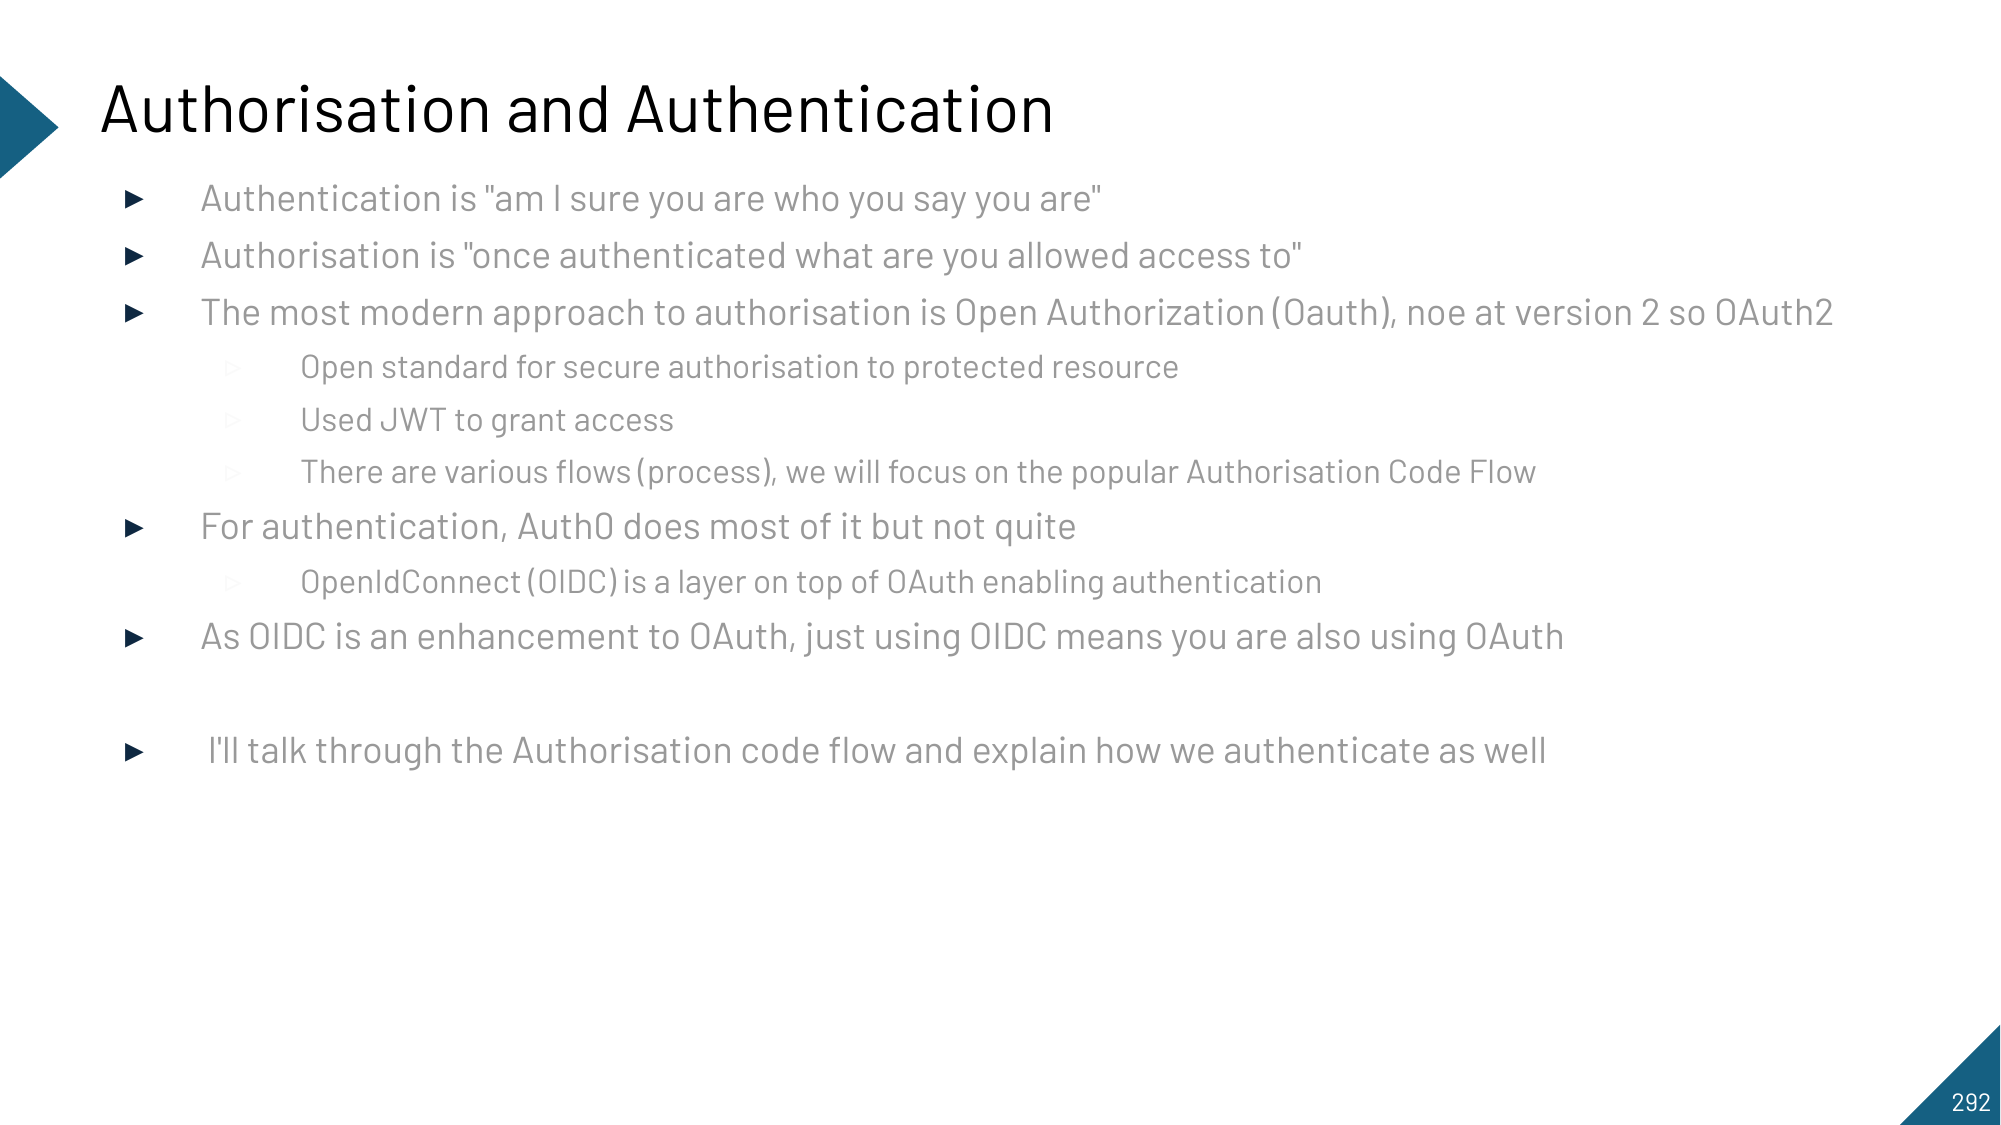

# Authorisation and Authentication
Authentication is "am I sure you are who you say you are"
Authorisation is "once authenticated what are you allowed access to"
The most modern approach to authorisation is Open Authorization (Oauth), noe at version 2 so OAuth2
Open standard for secure authorisation to protected resource
Used JWT to grant access
There are various flows (process), we will focus on the popular Authorisation Code Flow
For authentication, Auth0 does most of it but not quite
OpenIdConnect (OIDC) is a layer on top of OAuth enabling authentication
As OIDC is an enhancement to OAuth, just using OIDC means you are also using OAuth

 I'll talk through the Authorisation code flow and explain how we authenticate as well

292